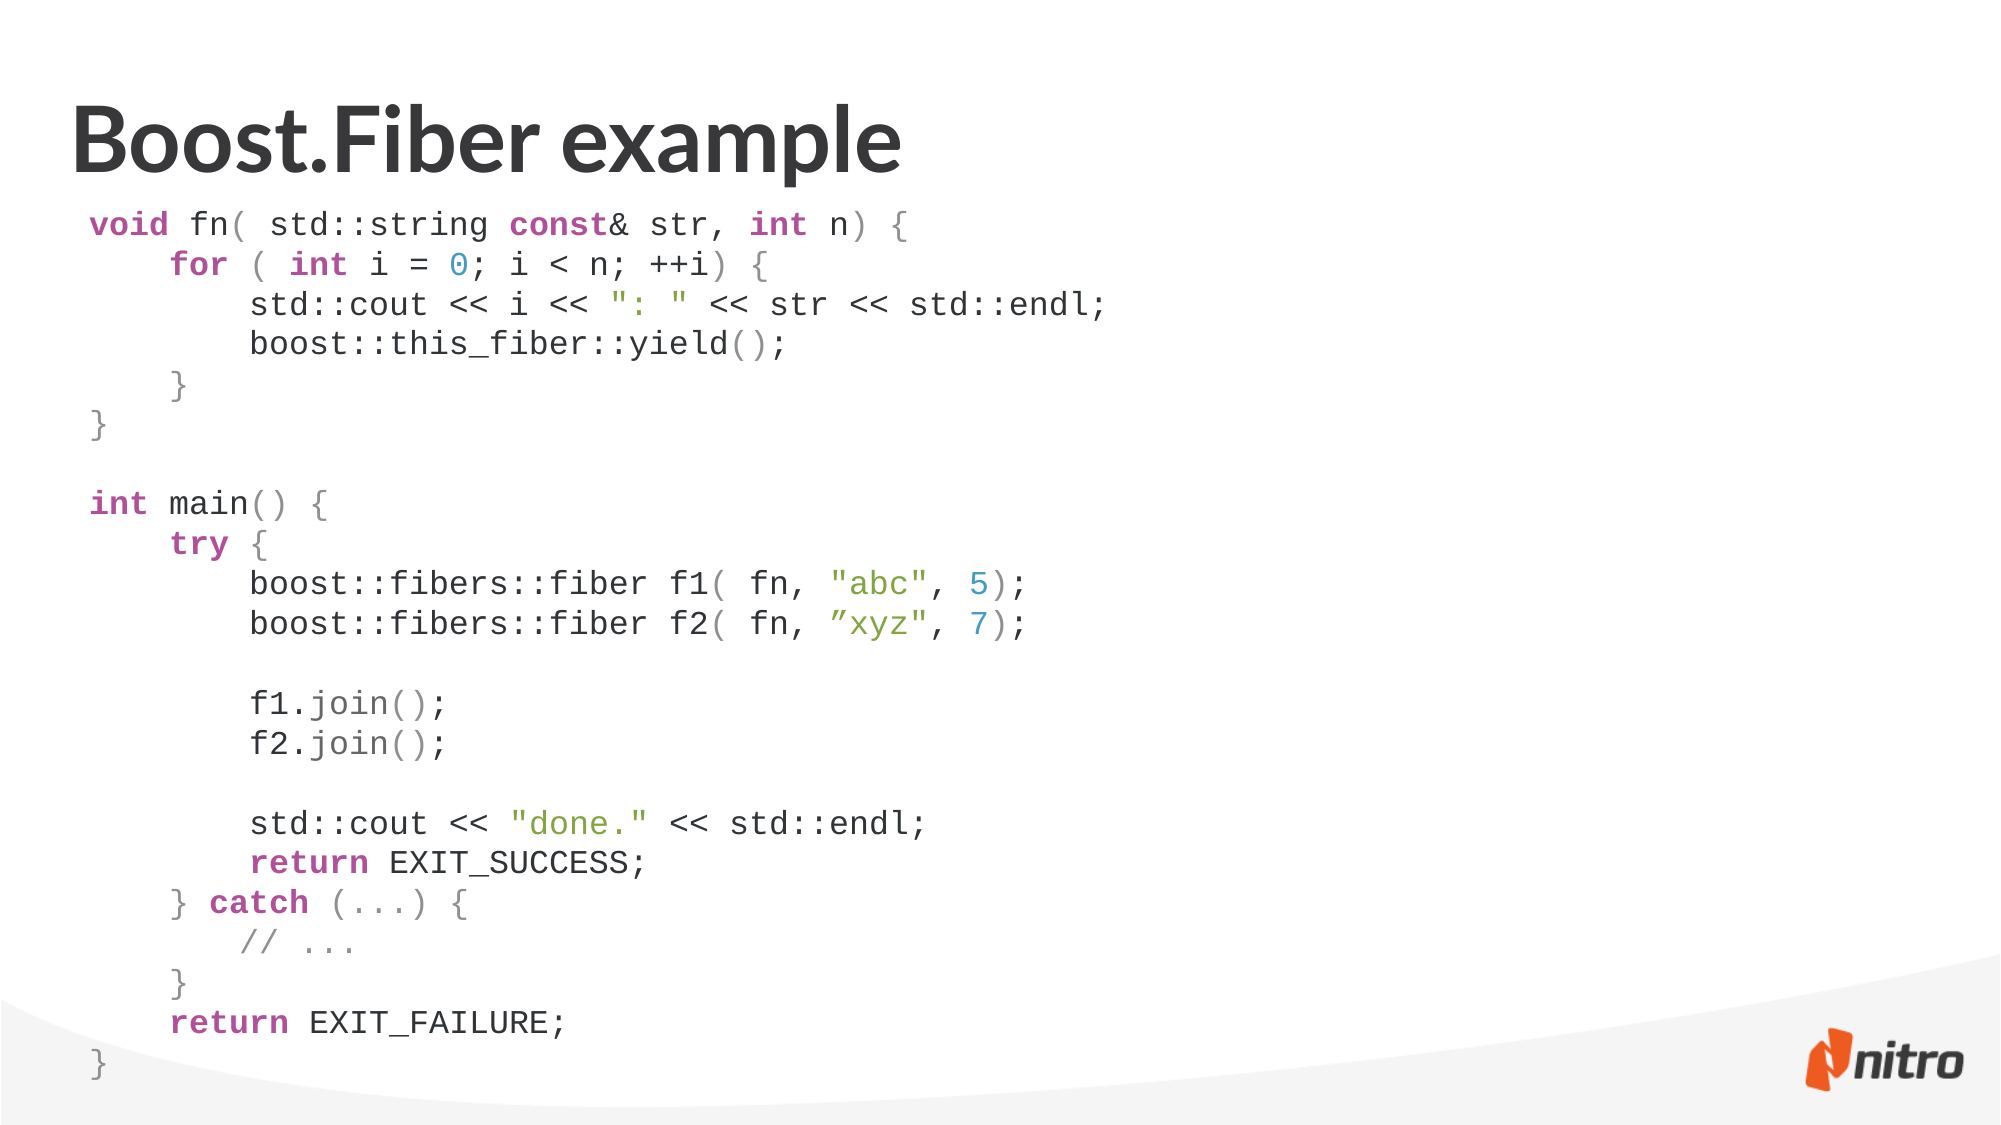

# Boost.Fiber example
void fn( std::string const& str, int n) {
    for ( int i = 0; i < n; ++i) {
        std::cout << i << ": " << str << std::endl;
        boost::this_fiber::yield();
    }
}

int main() {
    try {
        boost::fibers::fiber f1( fn, "abc", 5);
        boost::fibers::fiber f2( fn, ”xyz", 7);

        f1.join();
        f2.join();

        std::cout << "done." << std::endl;
        return EXIT_SUCCESS;
    } catch (...) {
	// ...
    }
    return EXIT_FAILURE;
}